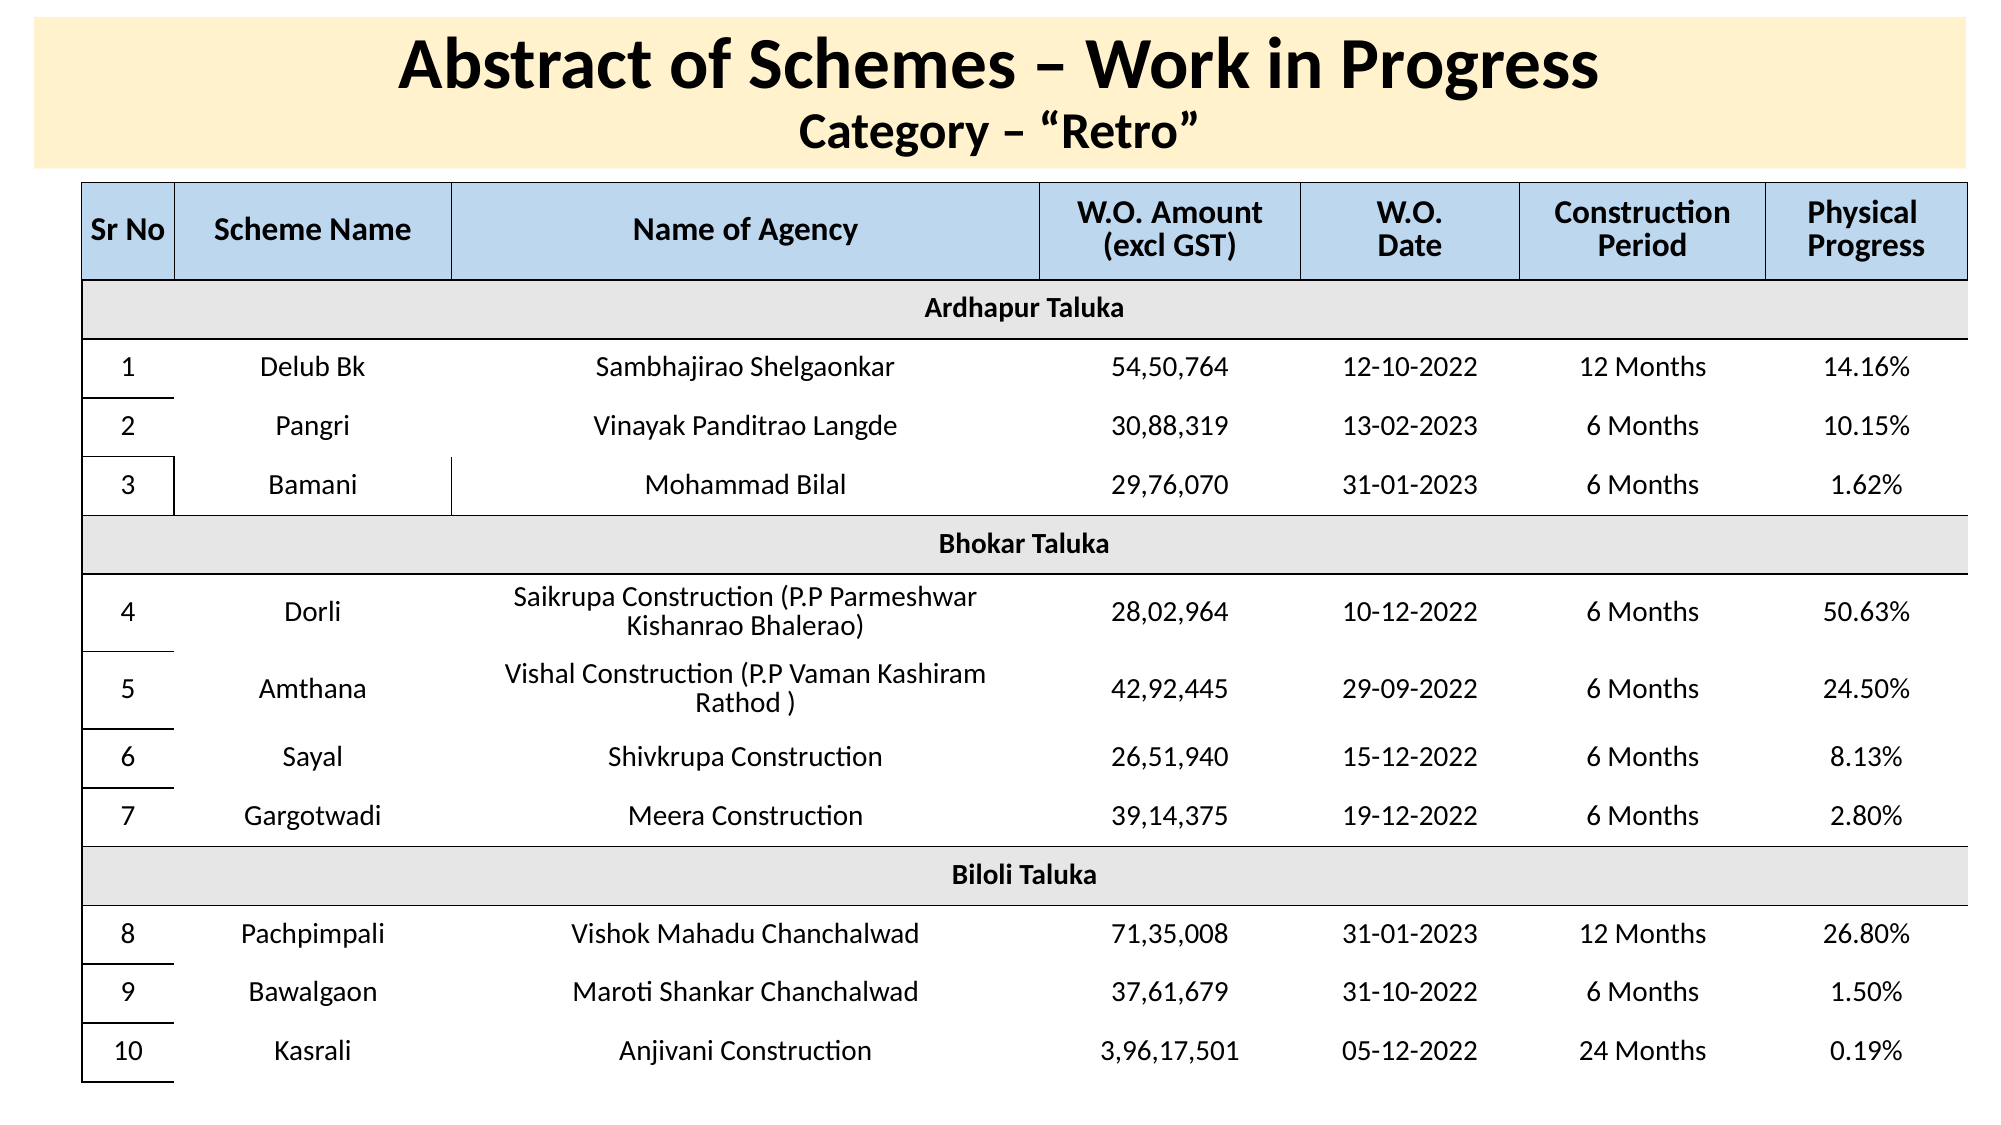

# Abstract of Schemes – Work in Progress Category – “Retro”
| Sr No | Scheme Name | Name of Agency | W.O. Amount (excl GST) | W.O. Date | Construction Period | Physical Progress |
| --- | --- | --- | --- | --- | --- | --- |
| Ardhapur Taluka |  |  |  |  |  |  |
| --- | --- | --- | --- | --- | --- | --- |
| 1 | Delub Bk | Sambhajirao Shelgaonkar | 54,50,764 | 12-10-2022 | 12 Months | 14.16% |
| 2 | Pangri | Vinayak Panditrao Langde | 30,88,319 | 13-02-2023 | 6 Months | 10.15% |
| 3 | Bamani | Mohammad Bilal | 29,76,070 | 31-01-2023 | 6 Months | 1.62% |
| Bhokar Taluka |  |  |  |  |  |  |
| 4 | Dorli | Saikrupa Construction (P.P Parmeshwar Kishanrao Bhalerao) | 28,02,964 | 10-12-2022 | 6 Months | 50.63% |
| 5 | Amthana | Vishal Construction (P.P Vaman Kashiram Rathod ) | 42,92,445 | 29-09-2022 | 6 Months | 24.50% |
| 6 | Sayal | Shivkrupa Construction | 26,51,940 | 15-12-2022 | 6 Months | 8.13% |
| 7 | Gargotwadi | Meera Construction | 39,14,375 | 19-12-2022 | 6 Months | 2.80% |
| Biloli Taluka |  |  |  |  |  |  |
| 8 | Pachpimpali | Vishok Mahadu Chanchalwad | 71,35,008 | 31-01-2023 | 12 Months | 26.80% |
| 9 | Bawalgaon | Maroti Shankar Chanchalwad | 37,61,679 | 31-10-2022 | 6 Months | 1.50% |
| 10 | Kasrali | Anjivani Construction | 3,96,17,501 | 05-12-2022 | 24 Months | 0.19% |